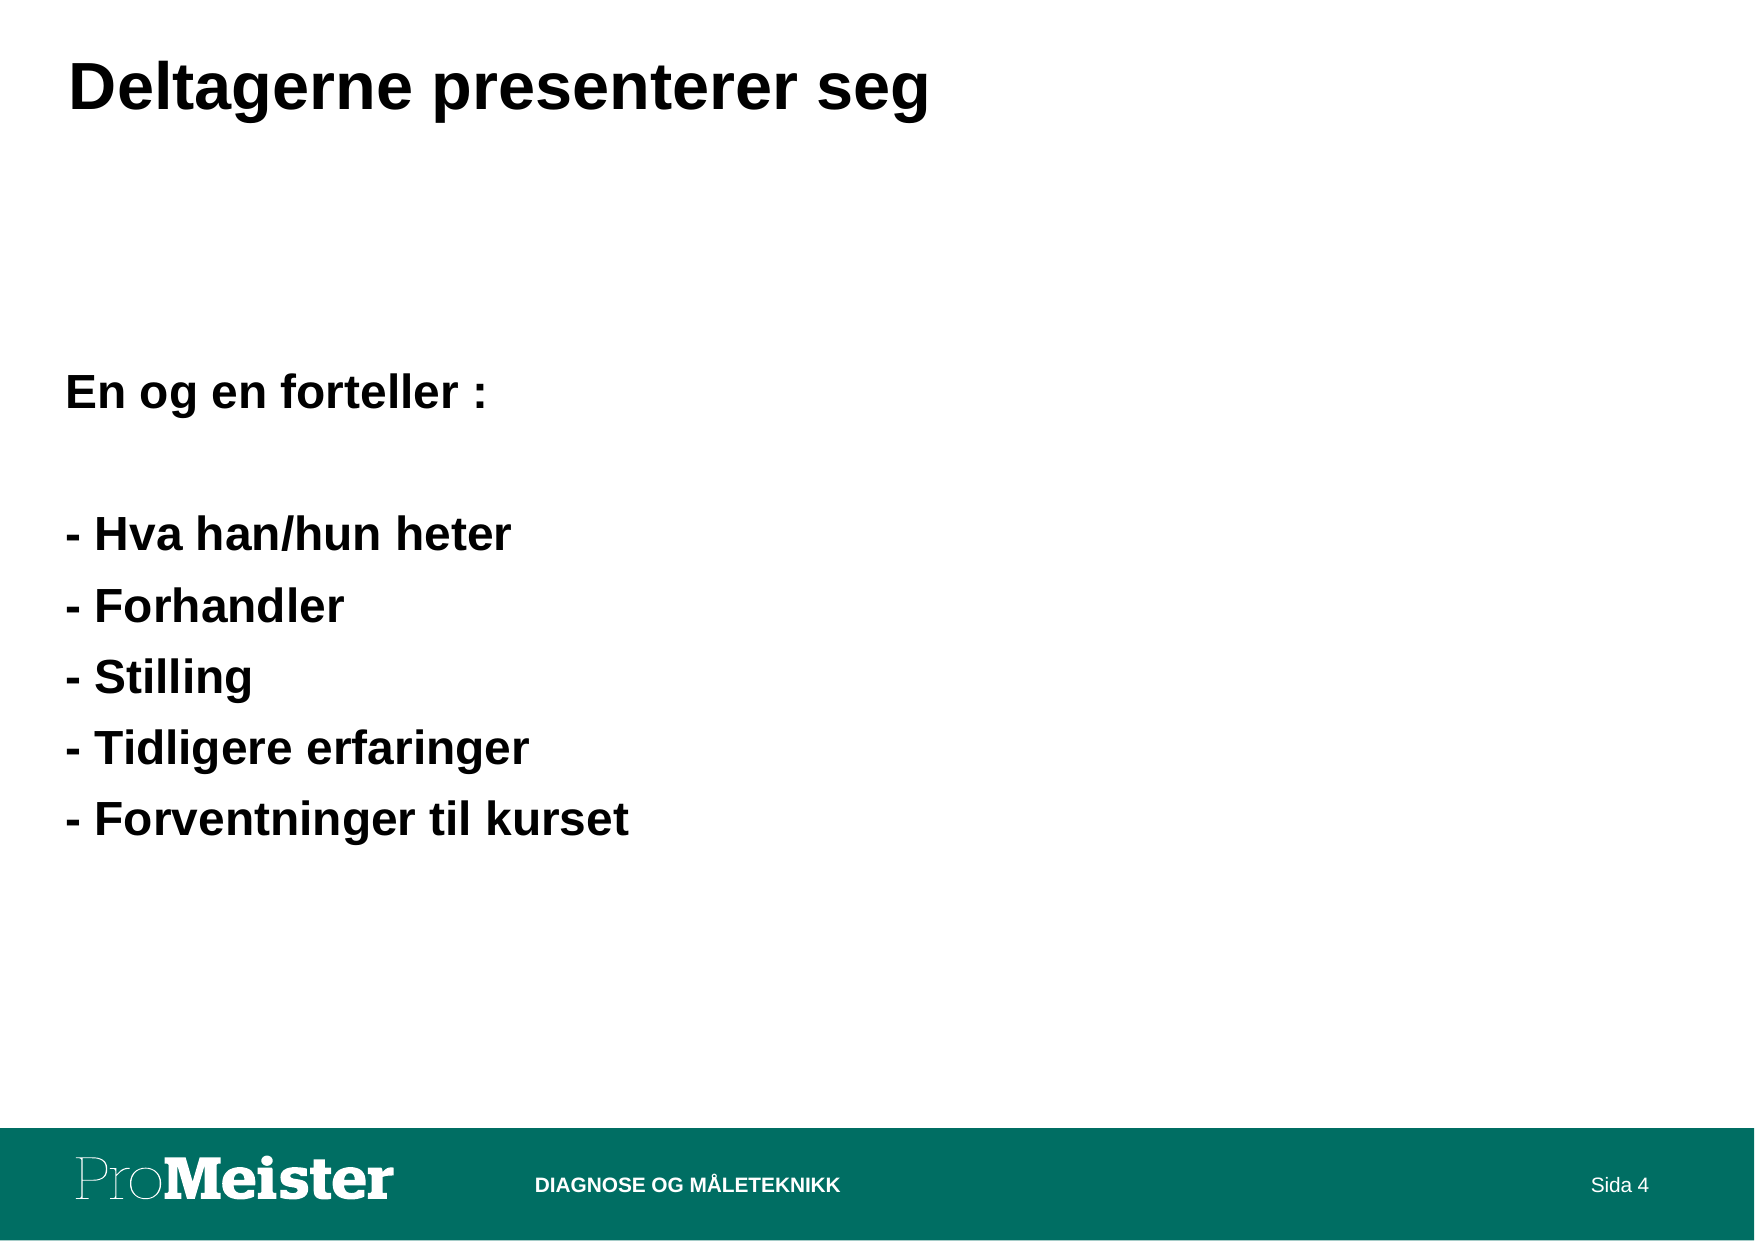

Deltagerne presenterer seg
En og en forteller :
- Hva han/hun heter
- Forhandler
- Stilling
- Tidligere erfaringer
- Forventninger til kurset